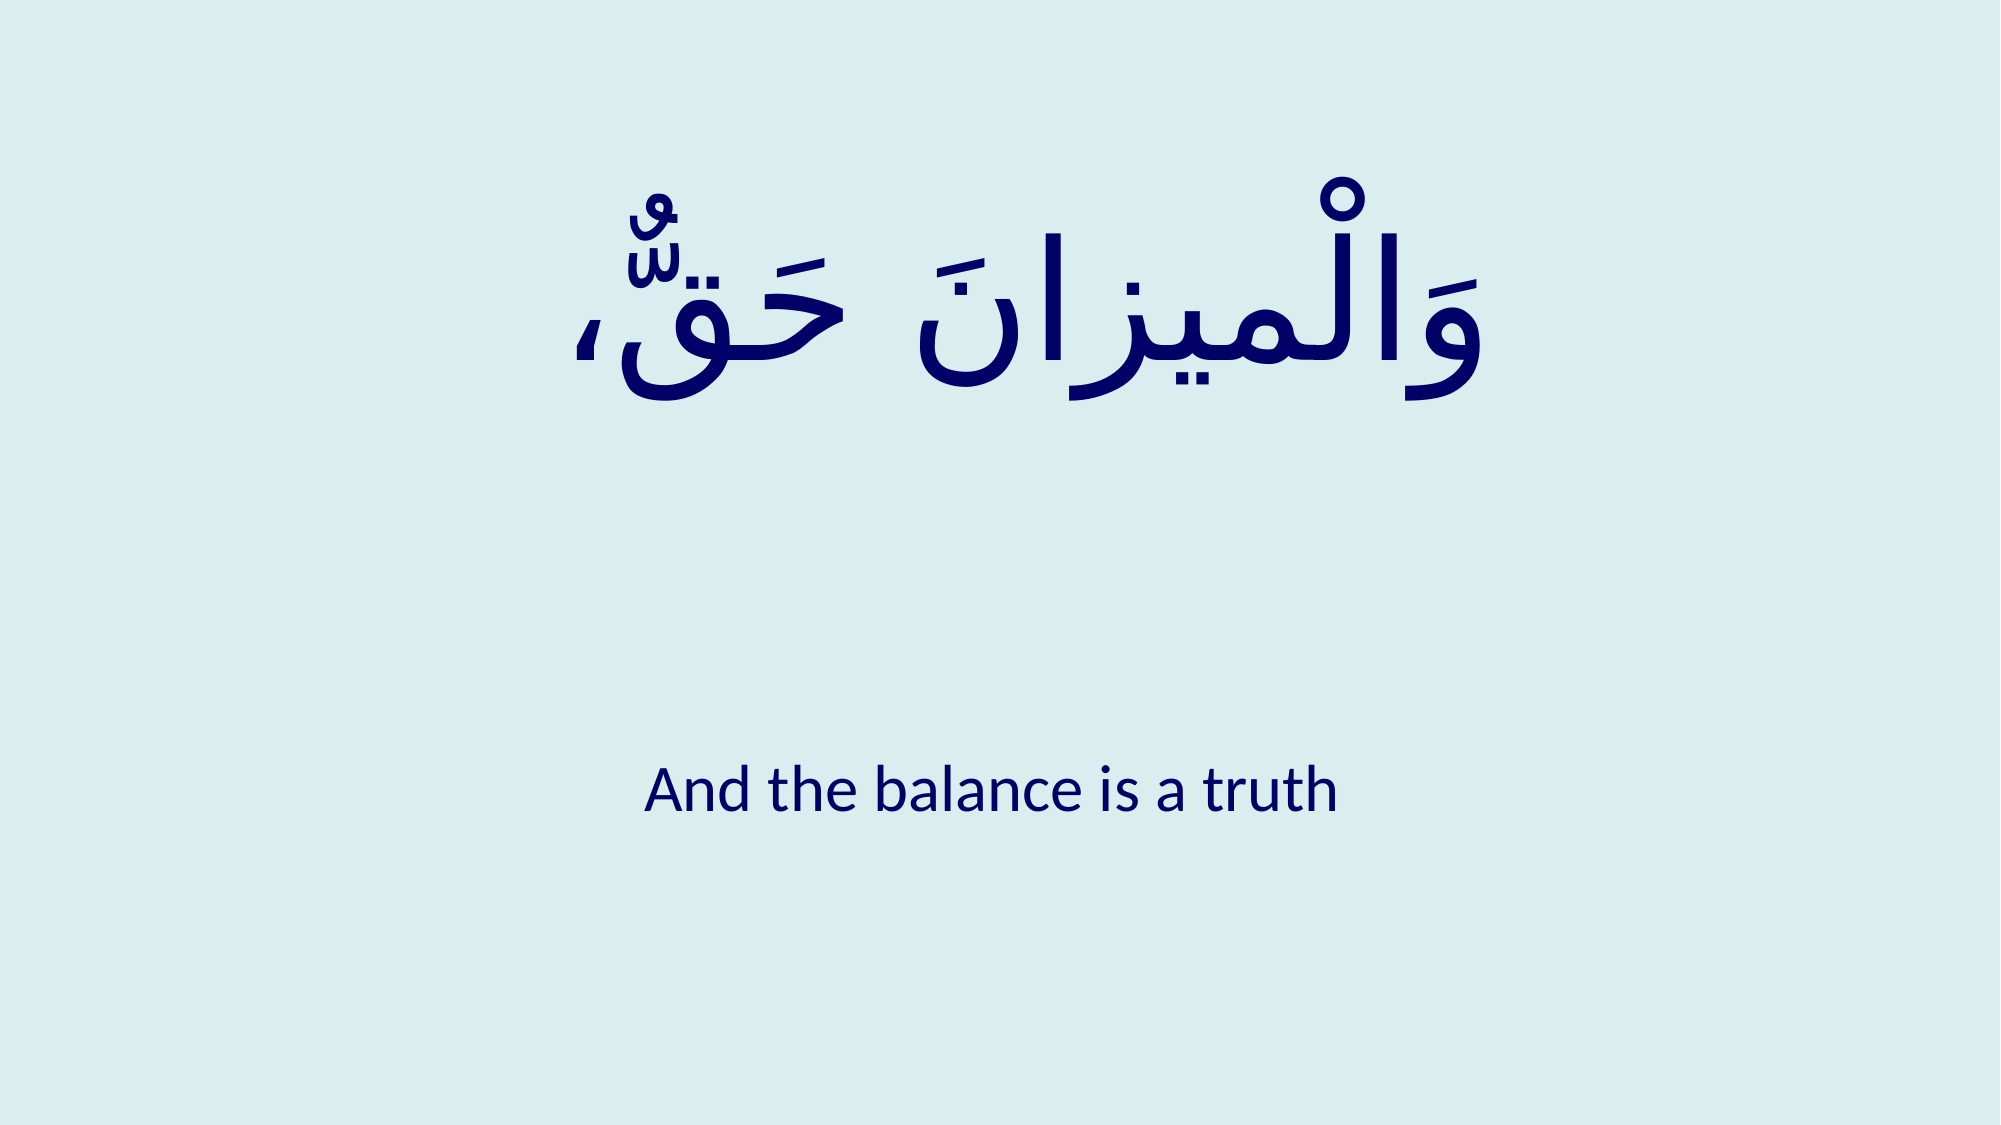

# وَالْميزانَ حَقٌّ،
And the balance is a truth